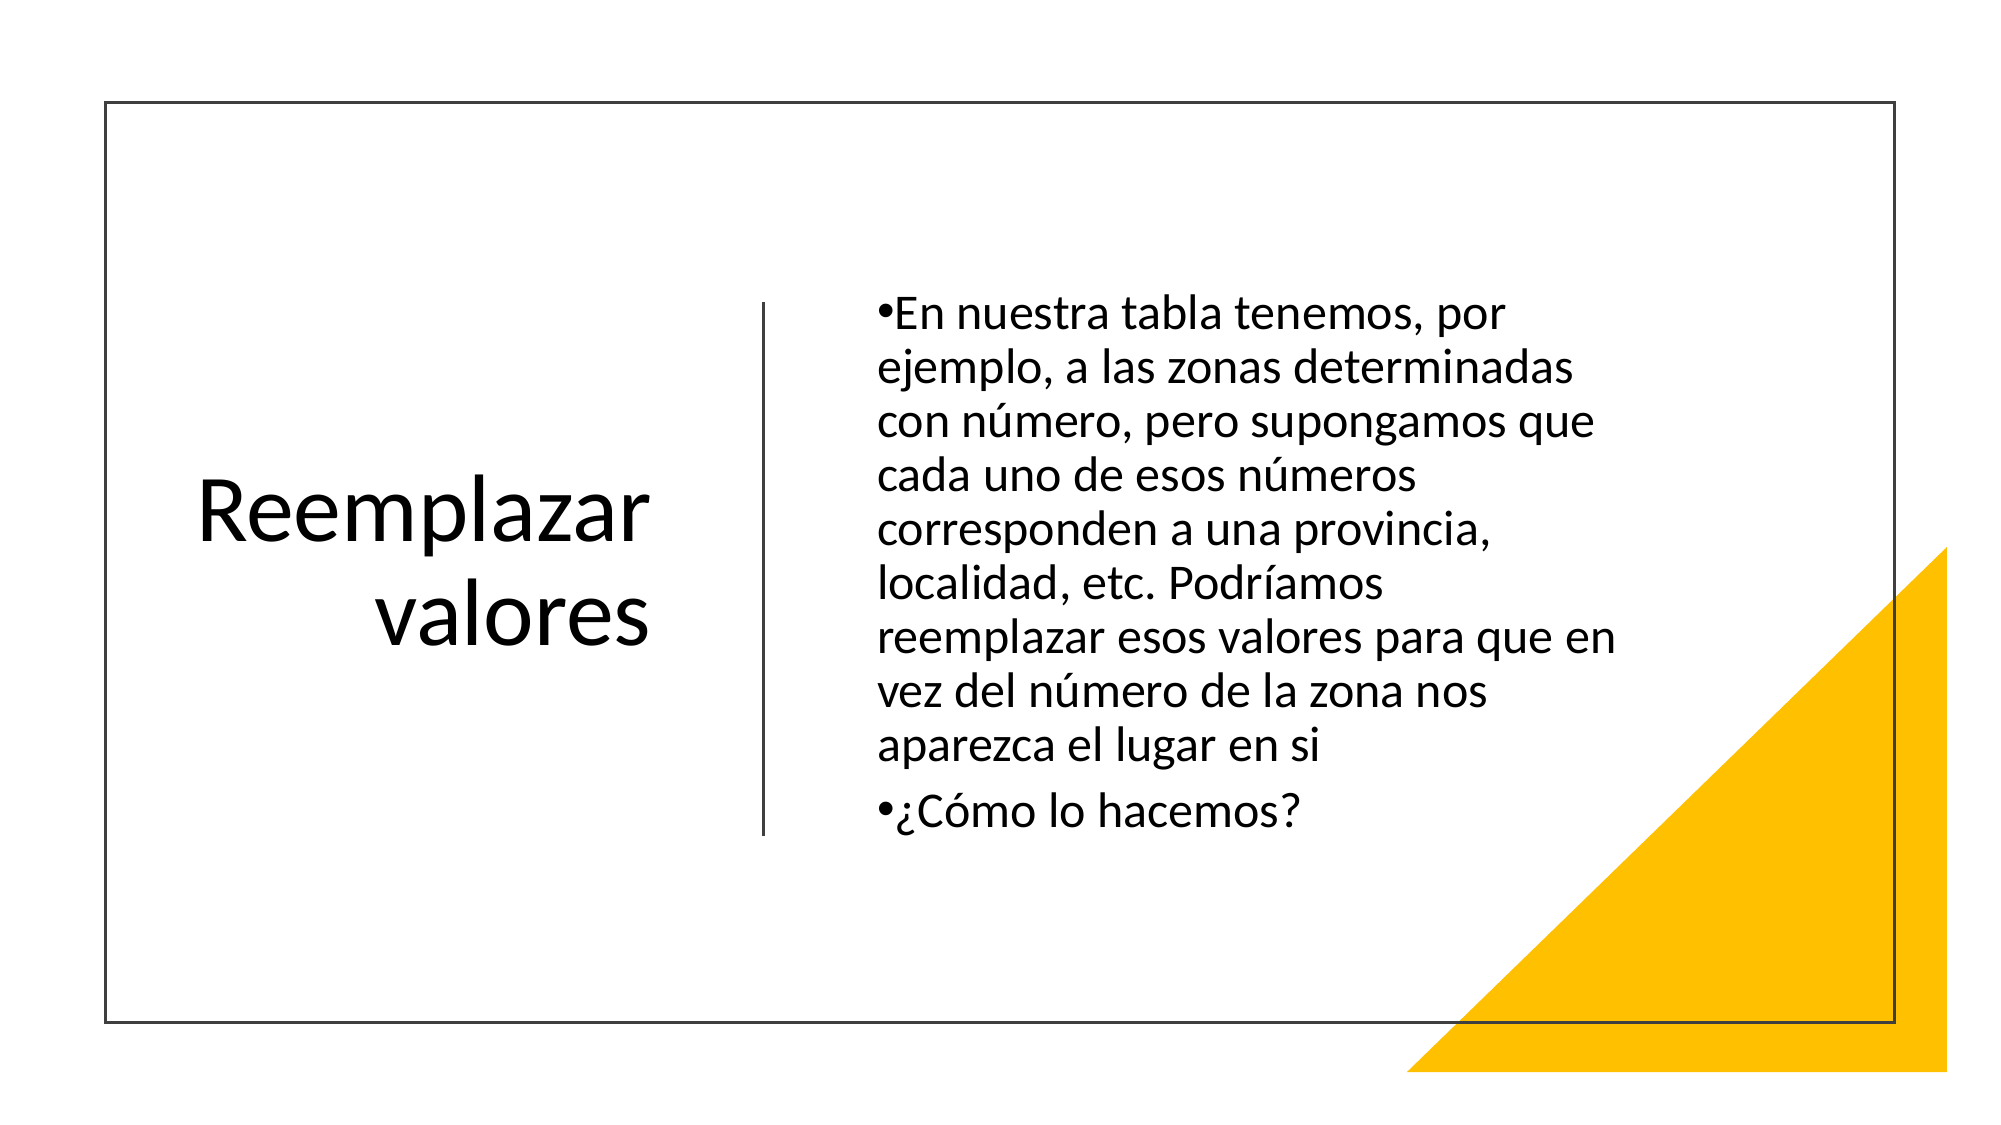

# Reemplazar valores
En nuestra tabla tenemos, por ejemplo, a las zonas determinadas con número, pero supongamos que cada uno de esos números corresponden a una provincia, localidad, etc. Podríamos reemplazar esos valores para que en vez del número de la zona nos aparezca el lugar en si
¿Cómo lo hacemos?